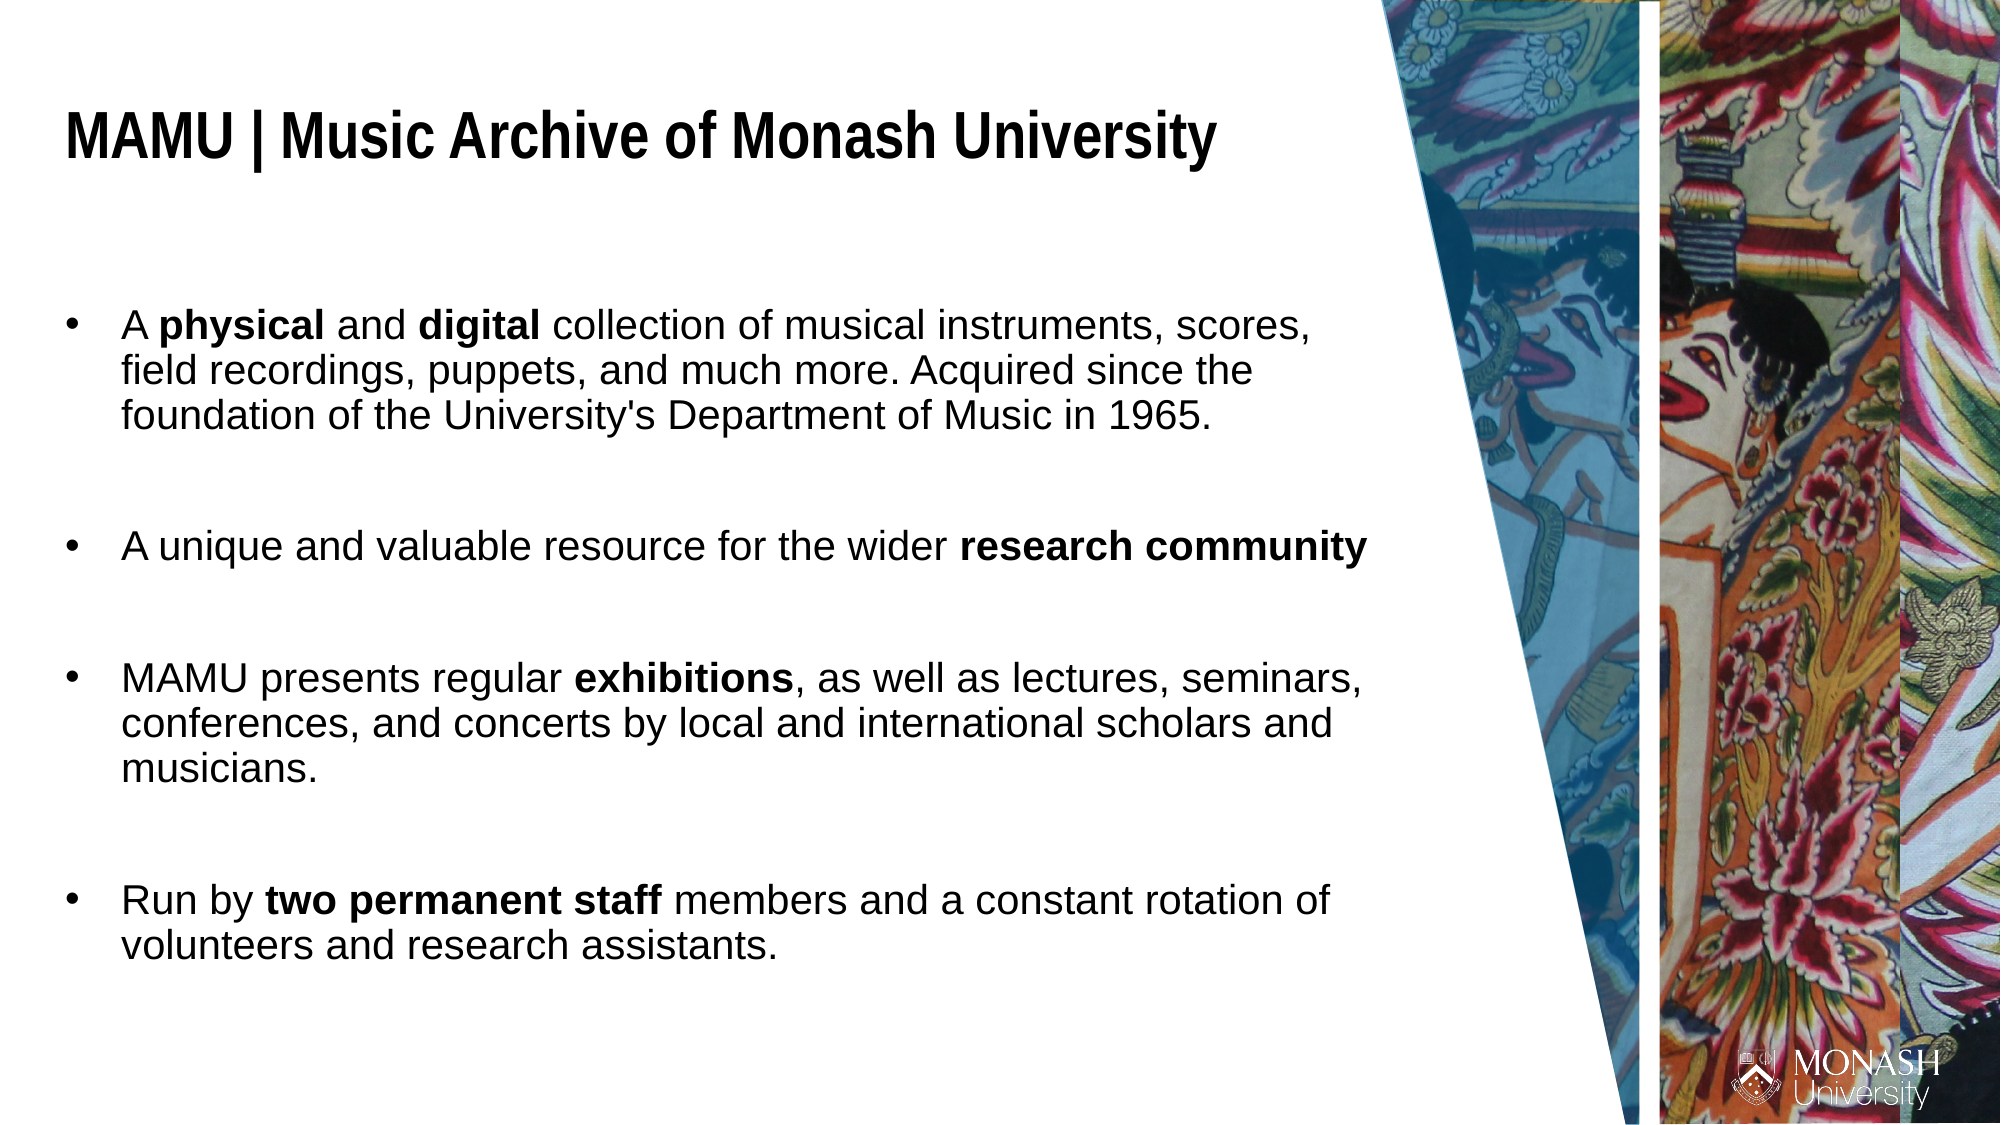

MAMU | Music Archive of Monash University

A physical and digital collection of musical instruments, scores, field recordings, puppets, and much more. Acquired since the foundation of the University's Department of Music in 1965.

A unique and valuable resource for the wider research community

MAMU presents regular exhibitions, as well as lectures, seminars, conferences, and concerts by local and international scholars and musicians.

Run by two permanent staff members and a constant rotation of volunteers and research assistants.